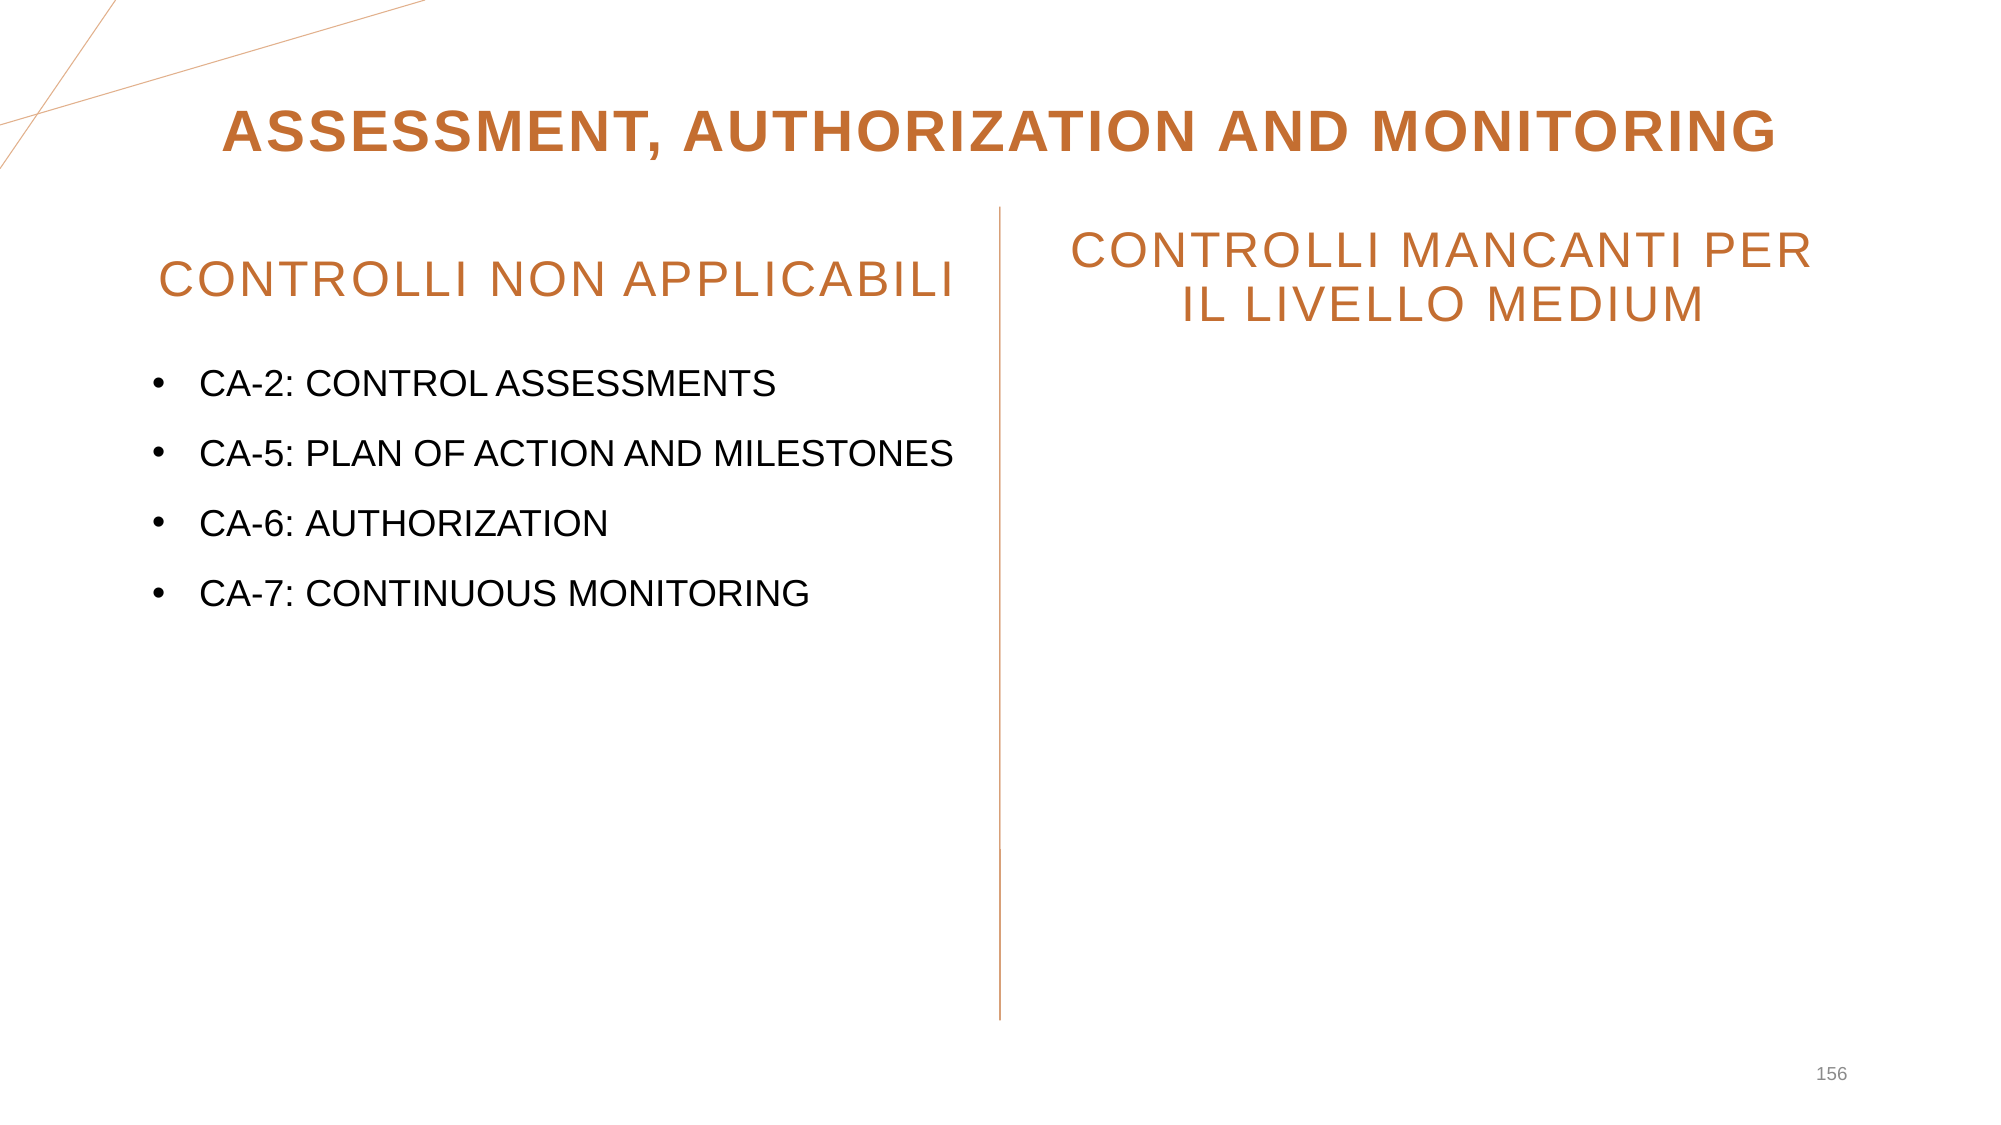

# ASSESSMENT, AUTHORIZATION AND MONITORING
Controlli mancanti per il livello medium
Controlli non applicabili
CA-2: CONTROL ASSESSMENTS
CA-5: PLAN OF ACTION AND MILESTONES
CA-6: AUTHORIZATION
CA-7: CONTINUOUS MONITORING
156